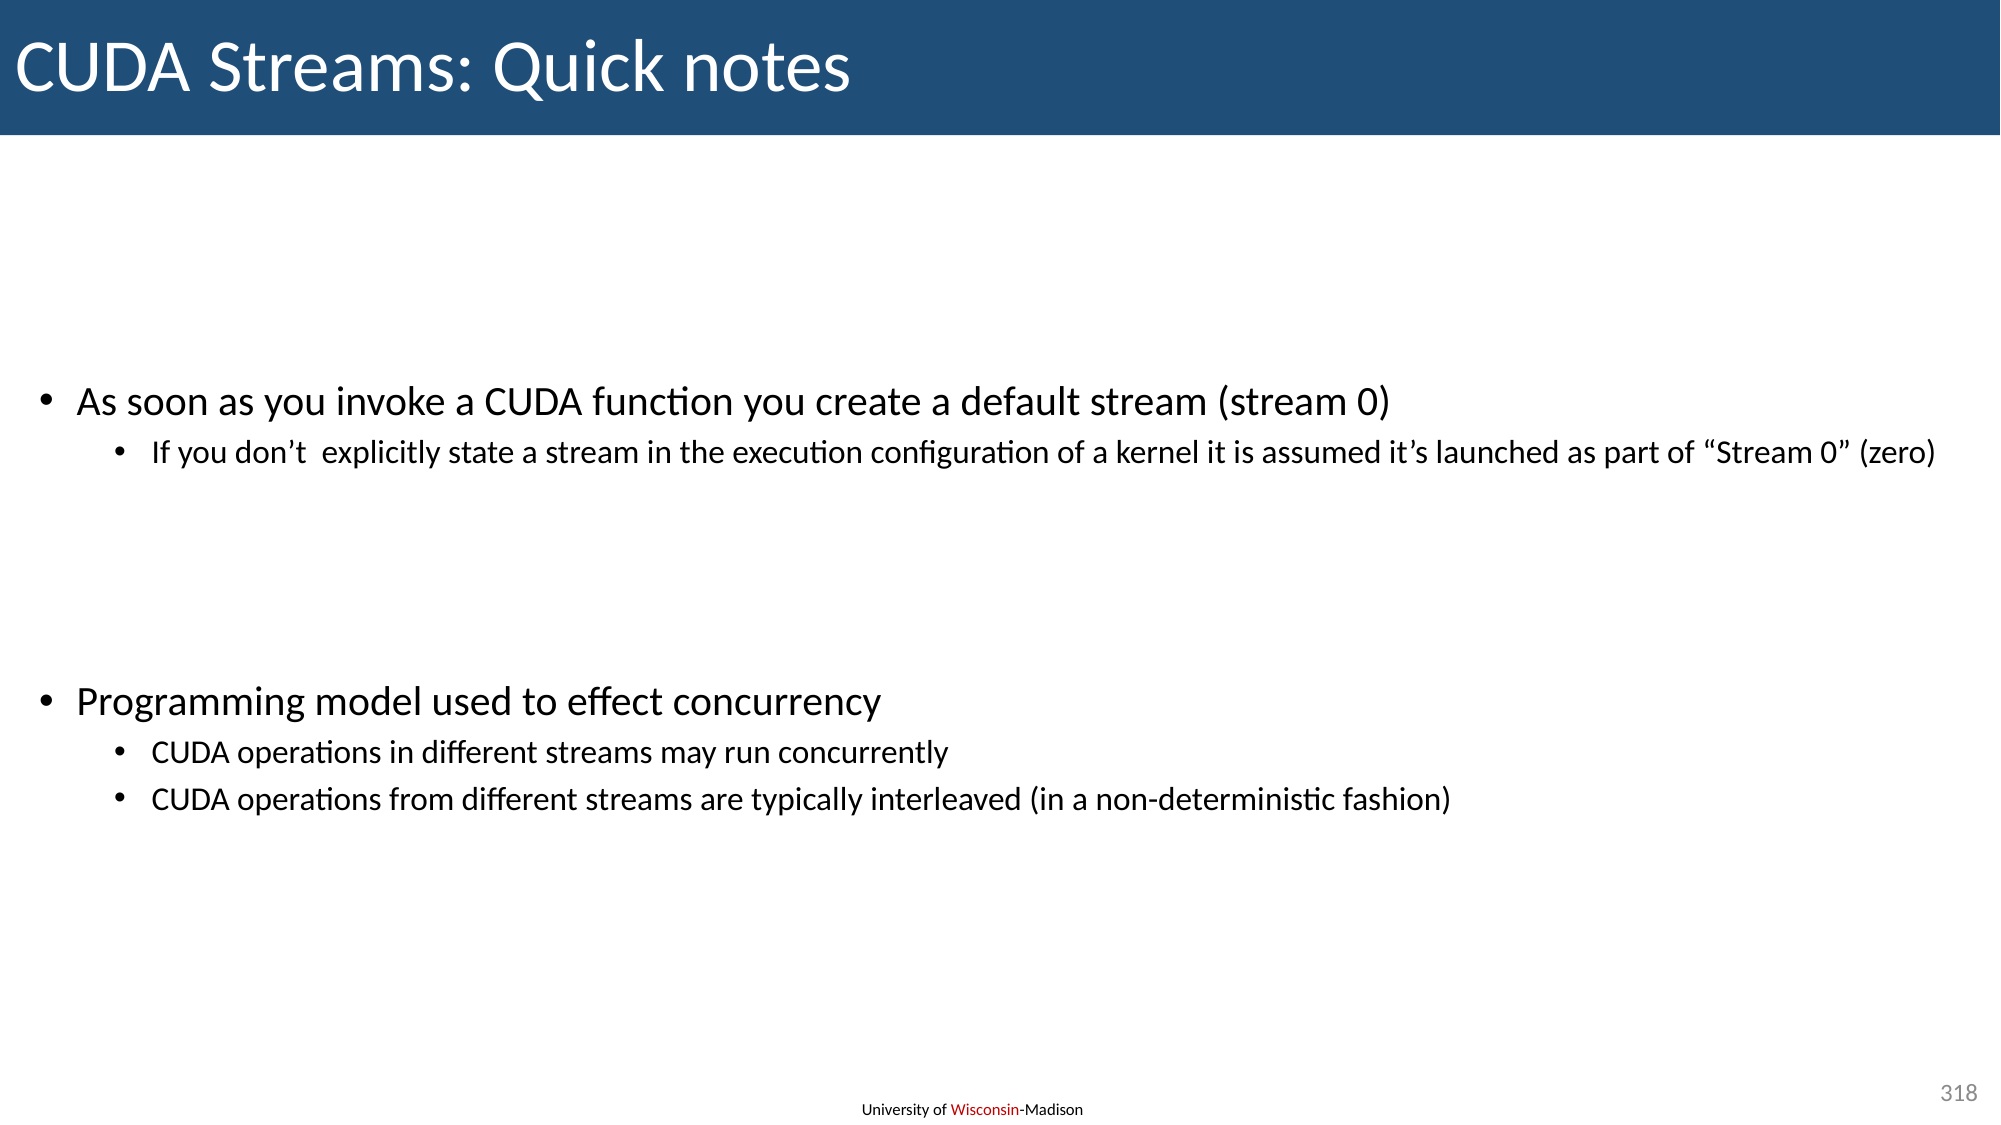

# CUDA Streams: Quick notes

As soon as you invoke a CUDA function you create a default stream (stream 0)
If you don’t  explicitly state a stream in the execution configuration of a kernel it is assumed it’s launched as part of “Stream 0” (zero)

Programming model used to effect concurrency
CUDA operations in different streams may run concurrently
CUDA operations from different streams are typically interleaved (in a non-deterministic fashion)

318